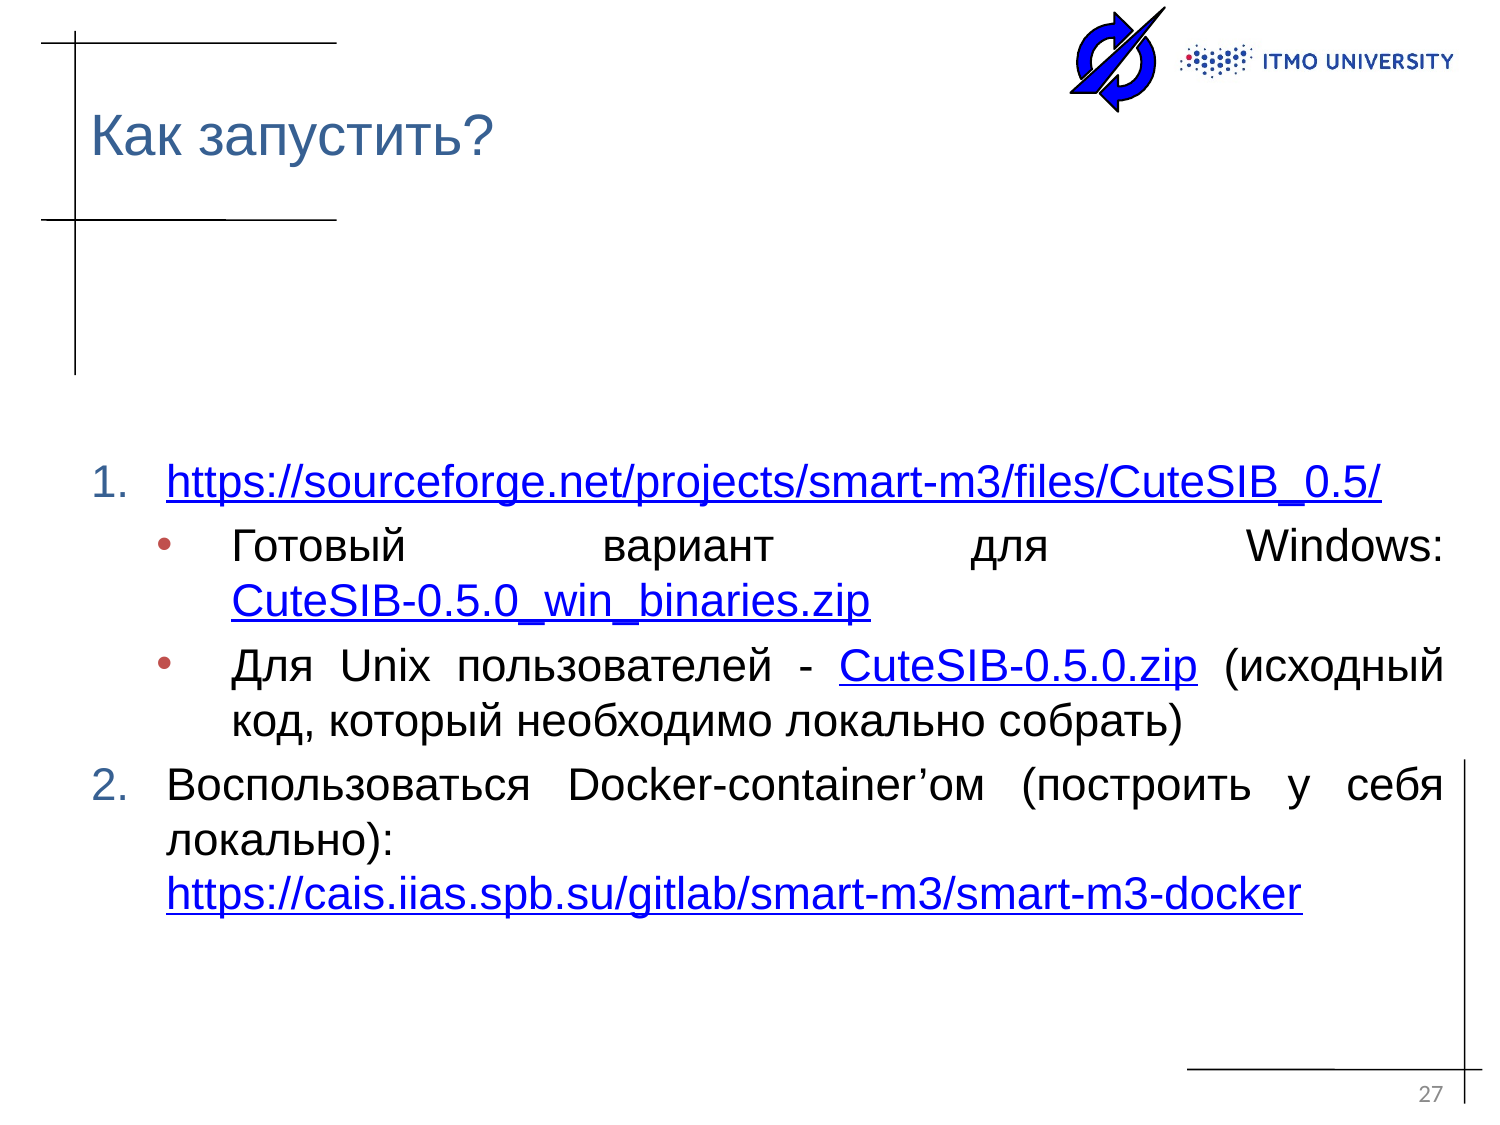

# Как запустить?
https://sourceforge.net/projects/smart-m3/files/CuteSIB_0.5/
Готовый вариант для Windows: CuteSIB-0.5.0_win_binaries.zip
Для Unix пользователей - CuteSIB-0.5.0.zip (исходный код, который необходимо локально собрать)
Воспользоваться Docker-container’ом (построить у себя локально): https://cais.iias.spb.su/gitlab/smart-m3/smart-m3-docker
27